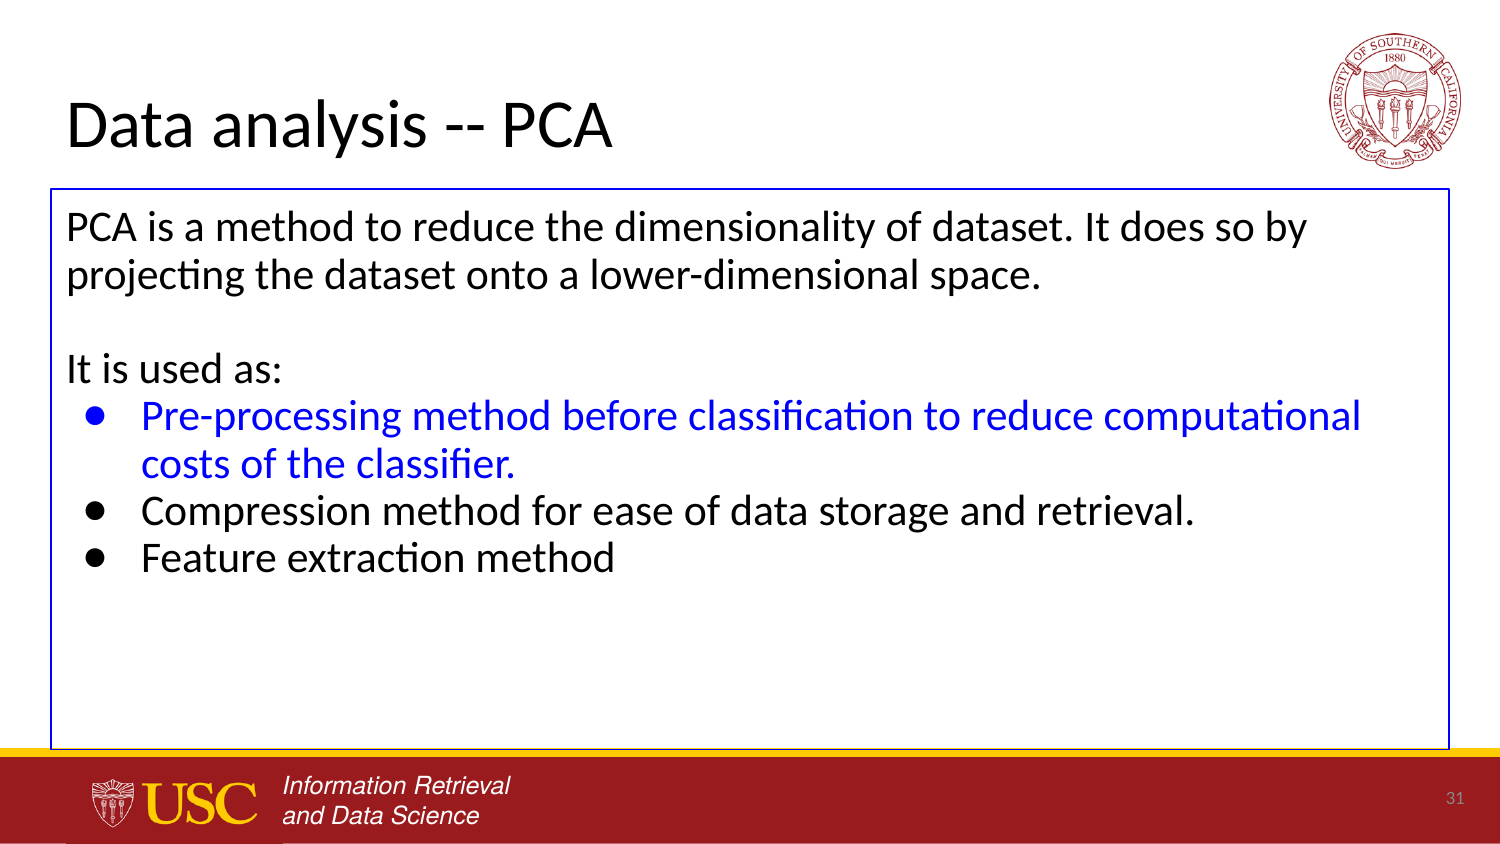

# Data analysis -- PCA
PCA is a method to reduce the dimensionality of dataset. It does so by projecting the dataset onto a lower-dimensional space.

It is used as:
Pre-processing method before classification to reduce computational costs of the classifier.
Compression method for ease of data storage and retrieval.
Feature extraction method
31